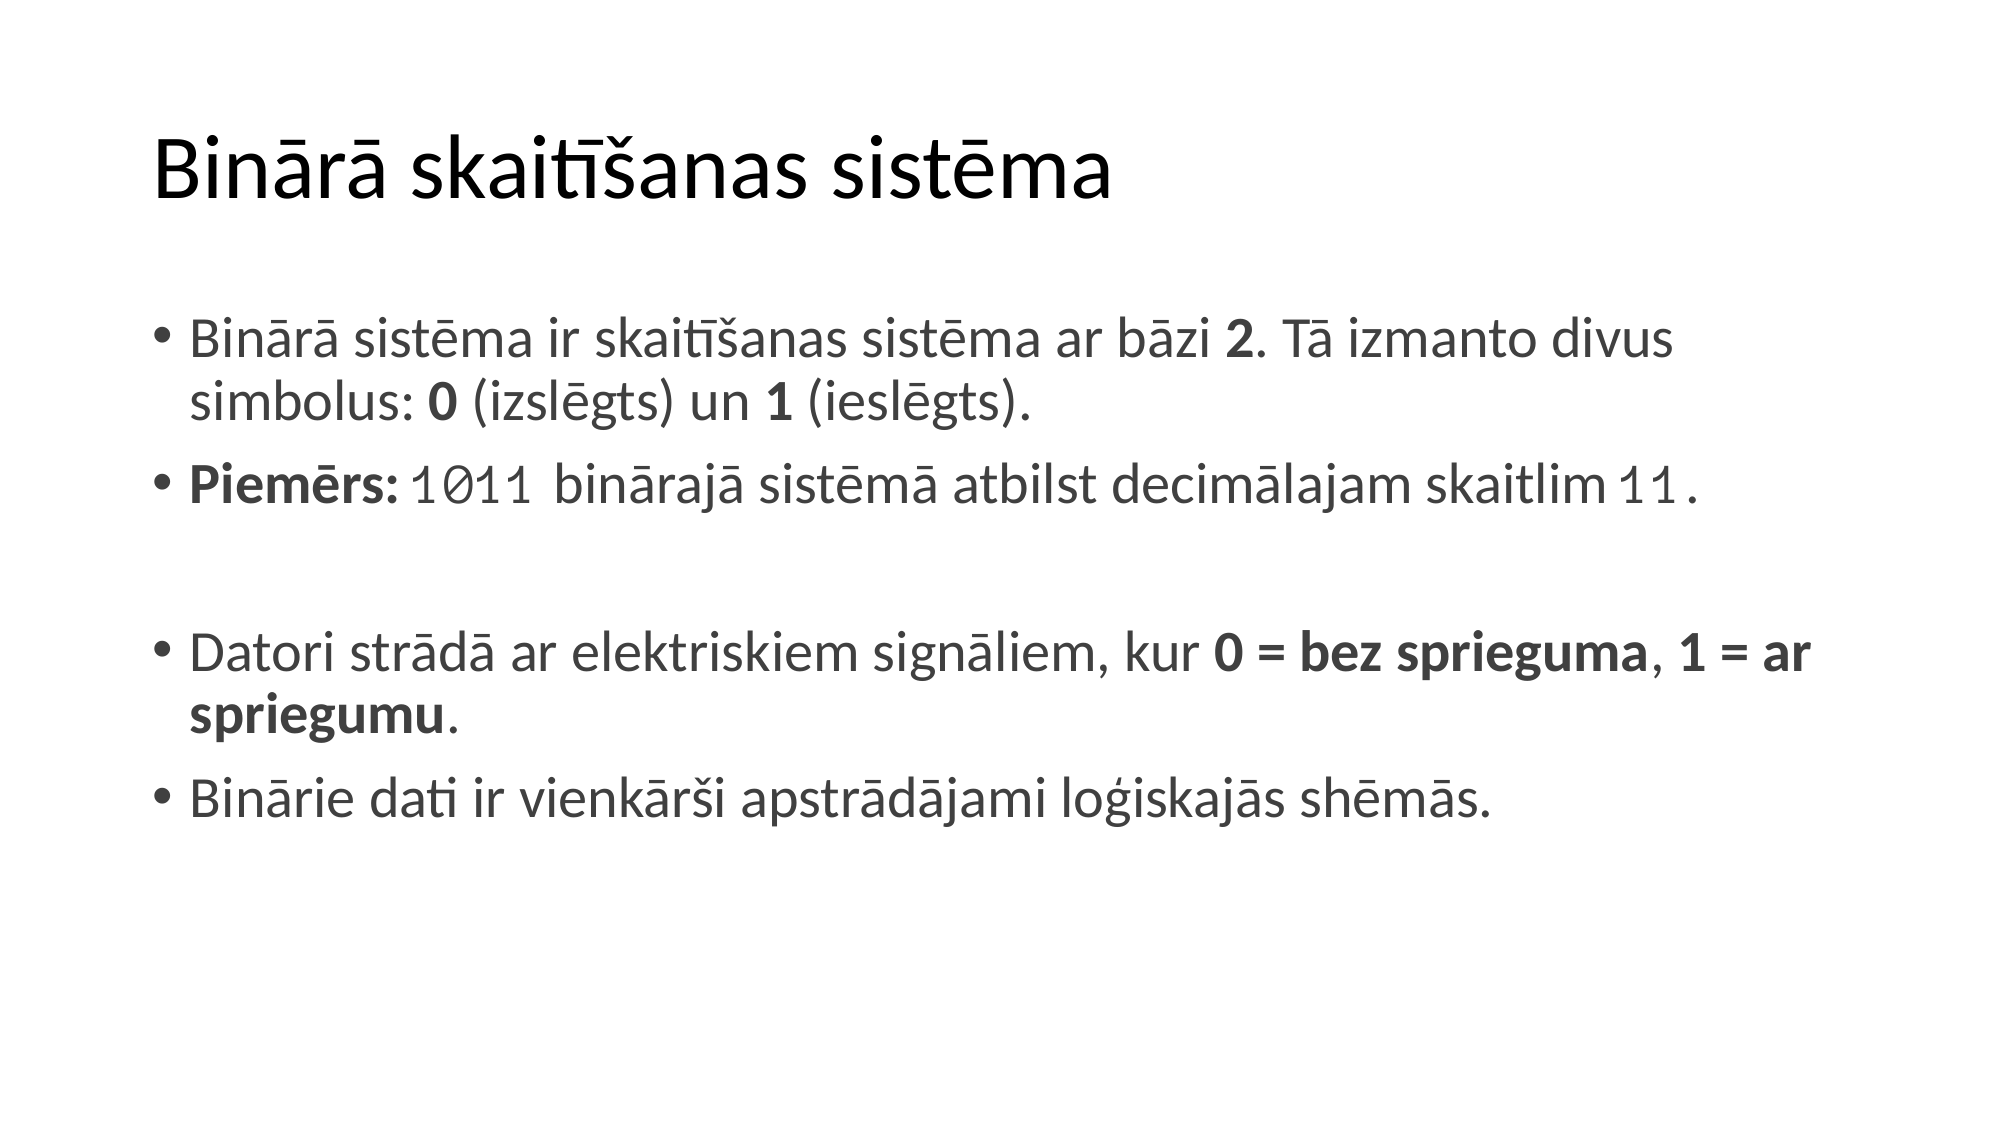

# Binārā skaitīšanas sistēma
Binārā sistēma ir skaitīšanas sistēma ar bāzi 2. Tā izmanto divus simbolus: 0 (izslēgts) un 1 (ieslēgts).
Piemērs: 1011 binārajā sistēmā atbilst decimālajam skaitlim 11.

Datori strādā ar elektriskiem signāliem, kur 0 = bez sprieguma, 1 = ar spriegumu.
Binārie dati ir vienkārši apstrādājami loģiskajās shēmās.